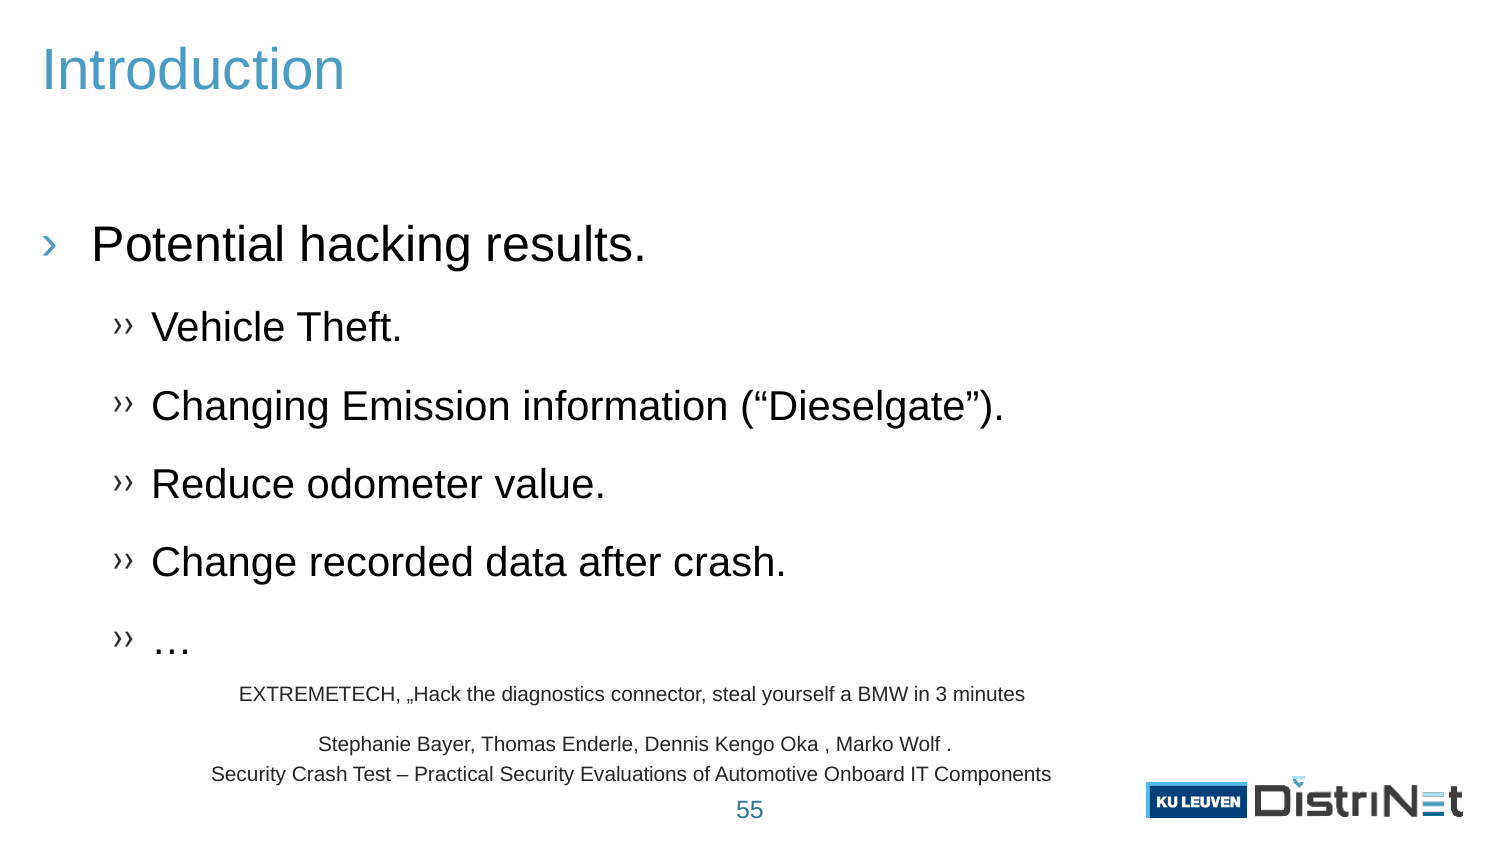

# Introduction
Potential hacking results.
Vehicle Theft.
Changing Emission information (“Dieselgate”).
Reduce odometer value.
Change recorded data after crash.
…

EXTREMETECH, „Hack the diagnostics connector, steal yourself a BMW in 3 minutes

Stephanie Bayer, Thomas Enderle, Dennis Kengo Oka , Marko Wolf .
Security Crash Test – Practical Security Evaluations of Automotive Onboard IT Components

55